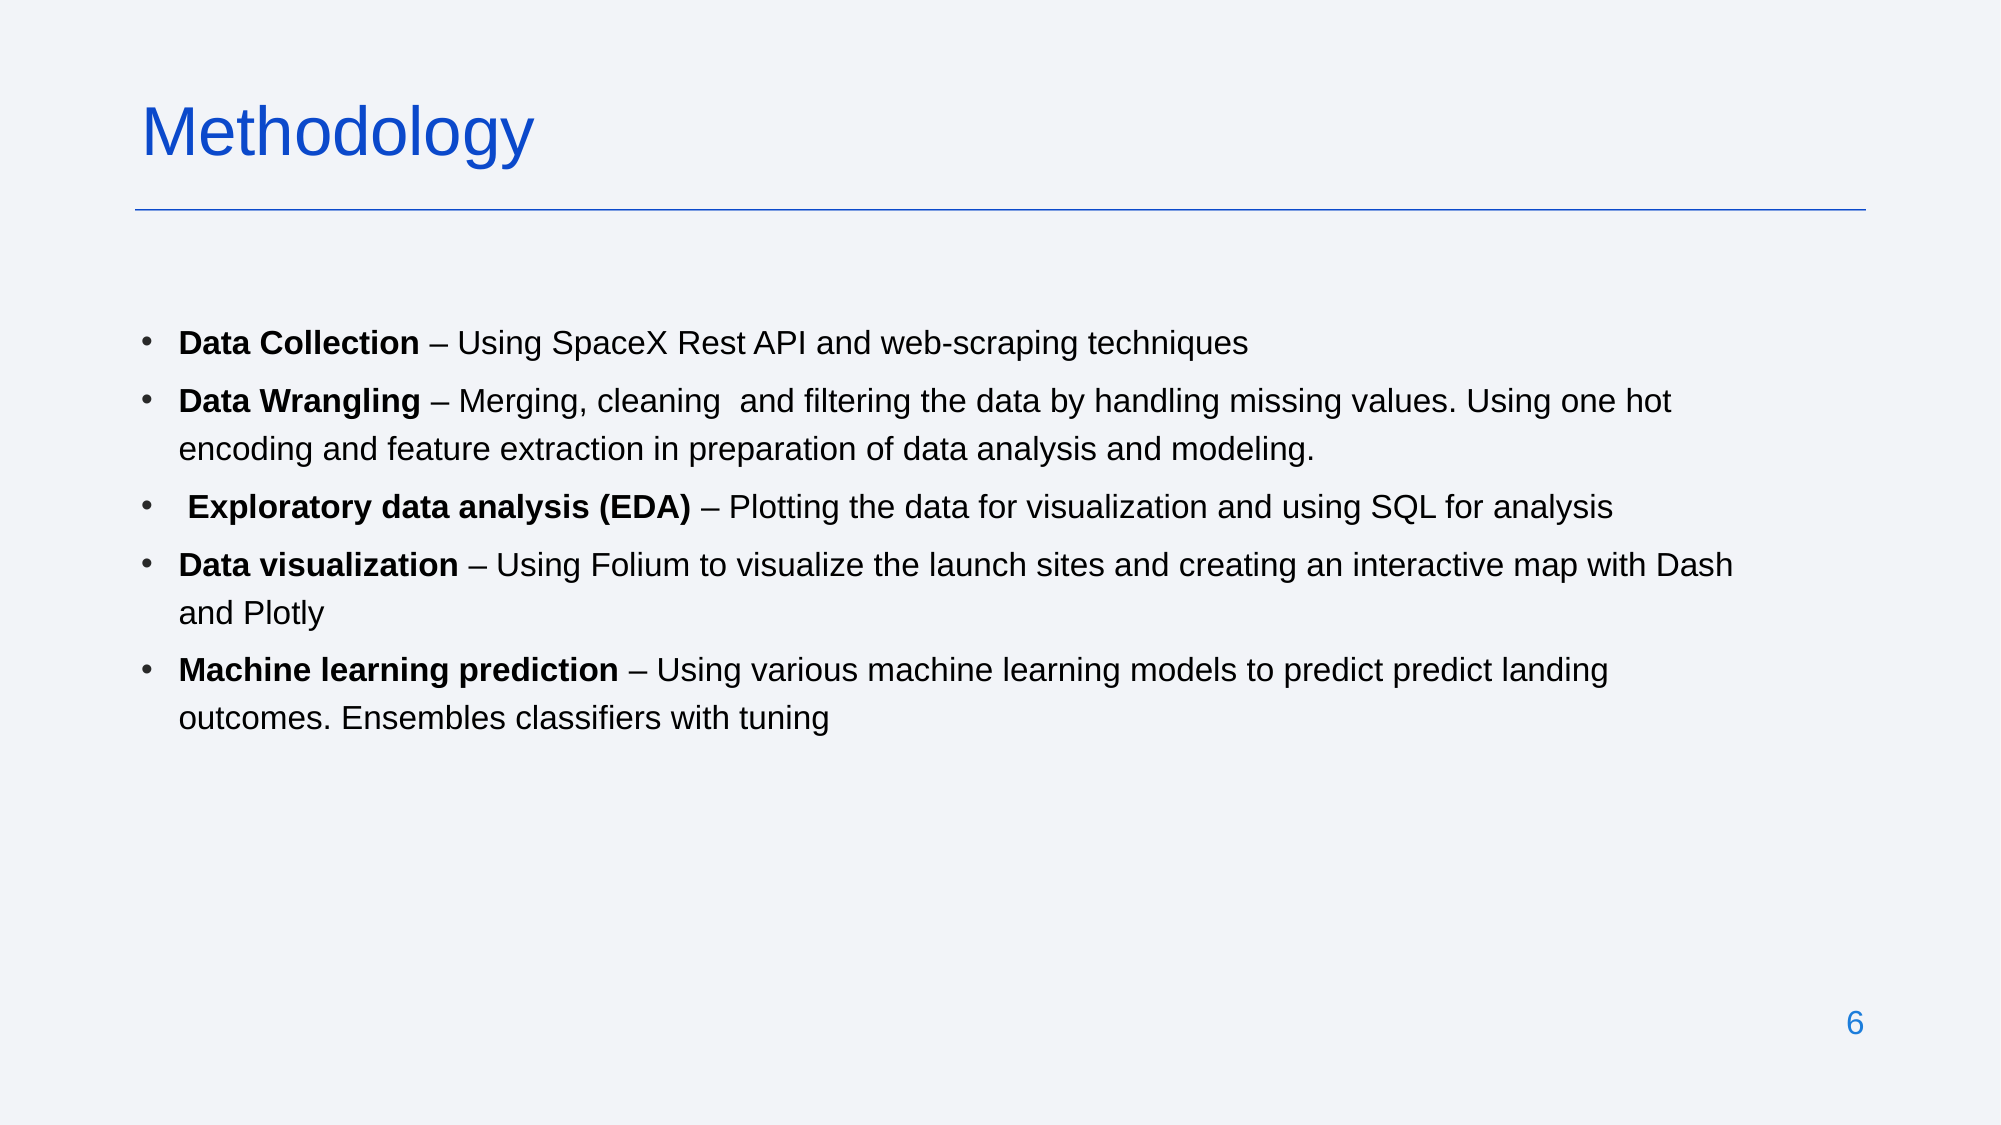

Methodology

Data Collection – Using SpaceX Rest API and web-scraping techniques
Data Wrangling – Merging, cleaning  and filtering the data by handling missing values. Using one hot encoding and feature extraction in preparation of data analysis and modeling.
 Exploratory data analysis (EDA) – Plotting the data for visualization and using SQL for analysis
Data visualization – Using Folium to visualize the launch sites and creating an interactive map with Dash and Plotly
Machine learning prediction – Using various machine learning models to predict predict landing outcomes. Ensembles classifiers with tuning
6